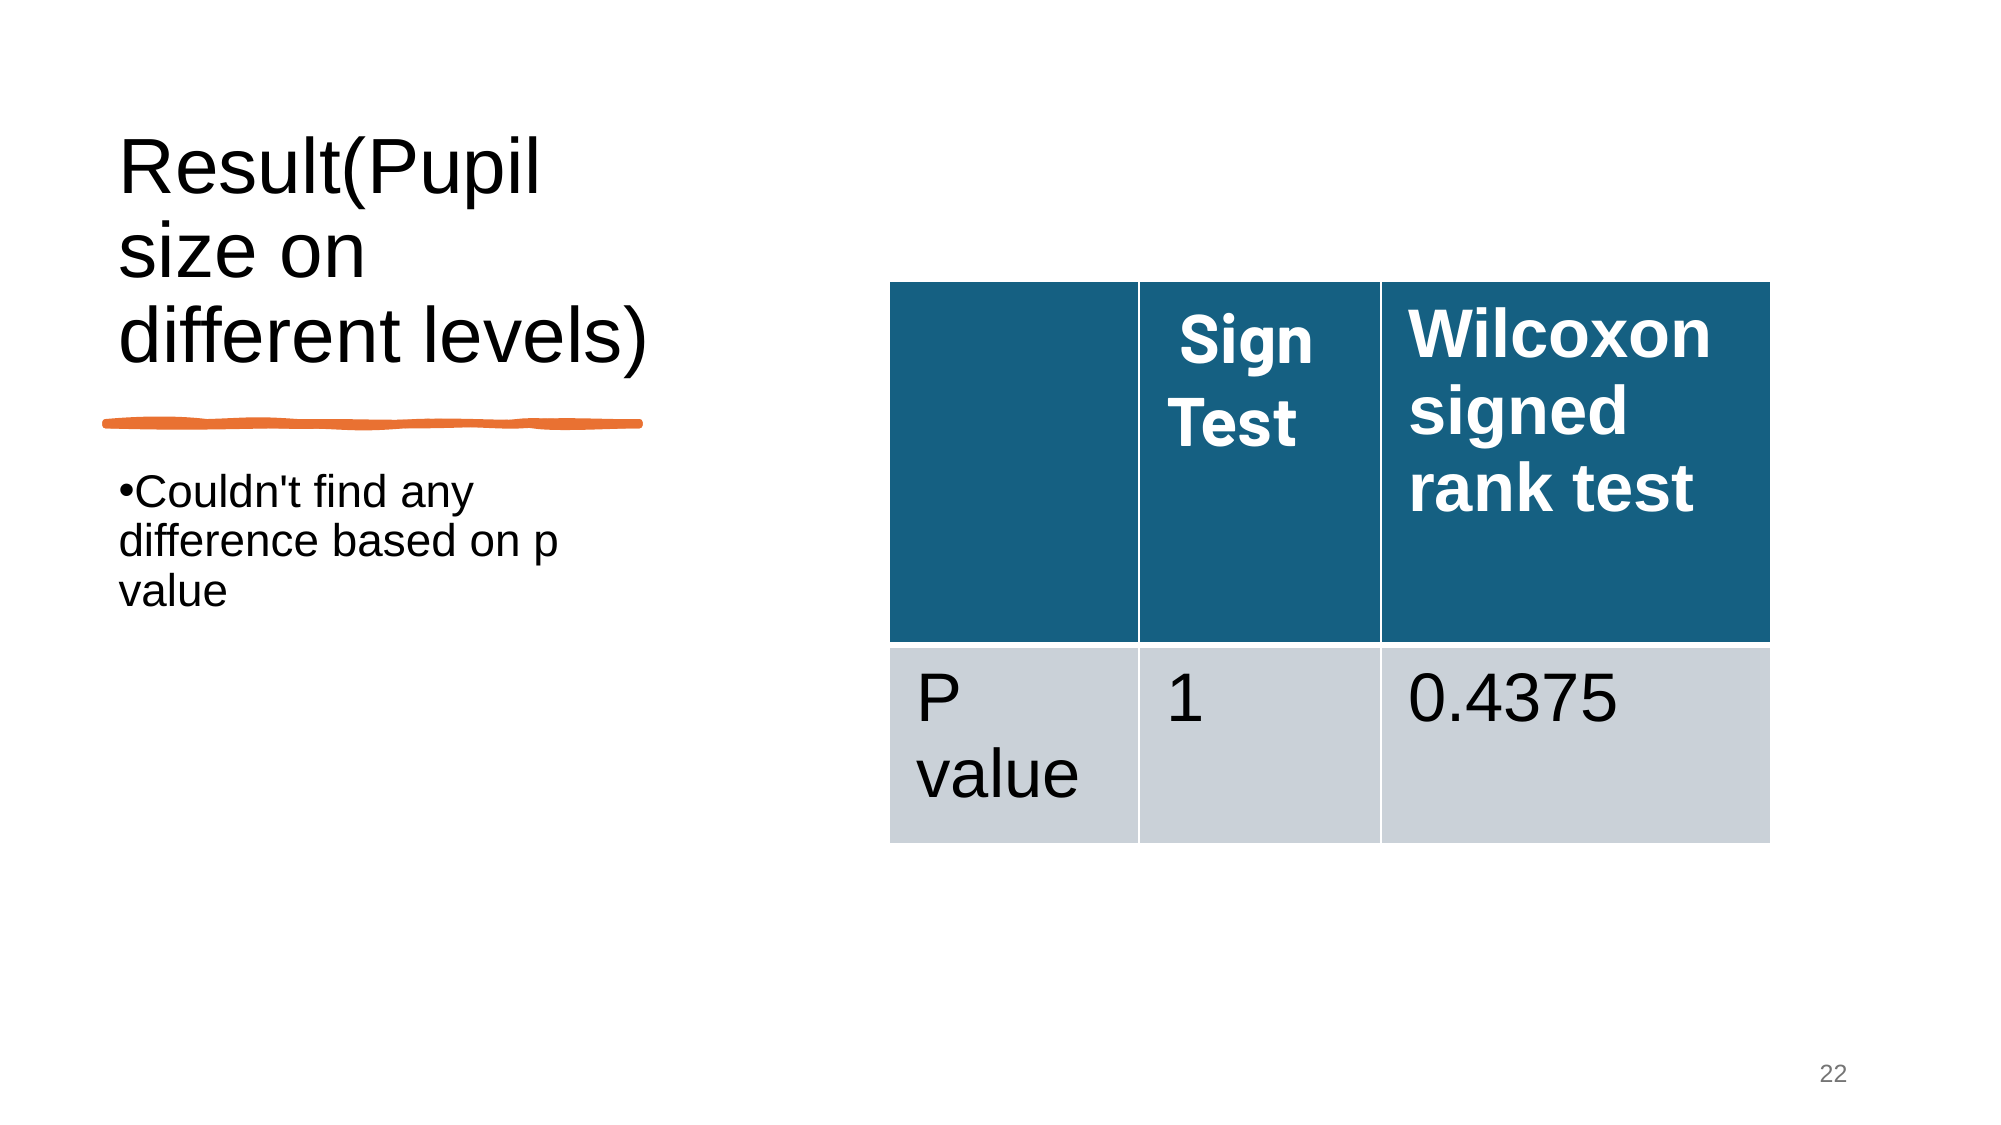

# Result(Pupil size on different levels)
|  | Sign Test | Wilcoxon signed rank test |
| --- | --- | --- |
| P value | 1 | 0.4375 |

Couldn't find any difference based on p value

22